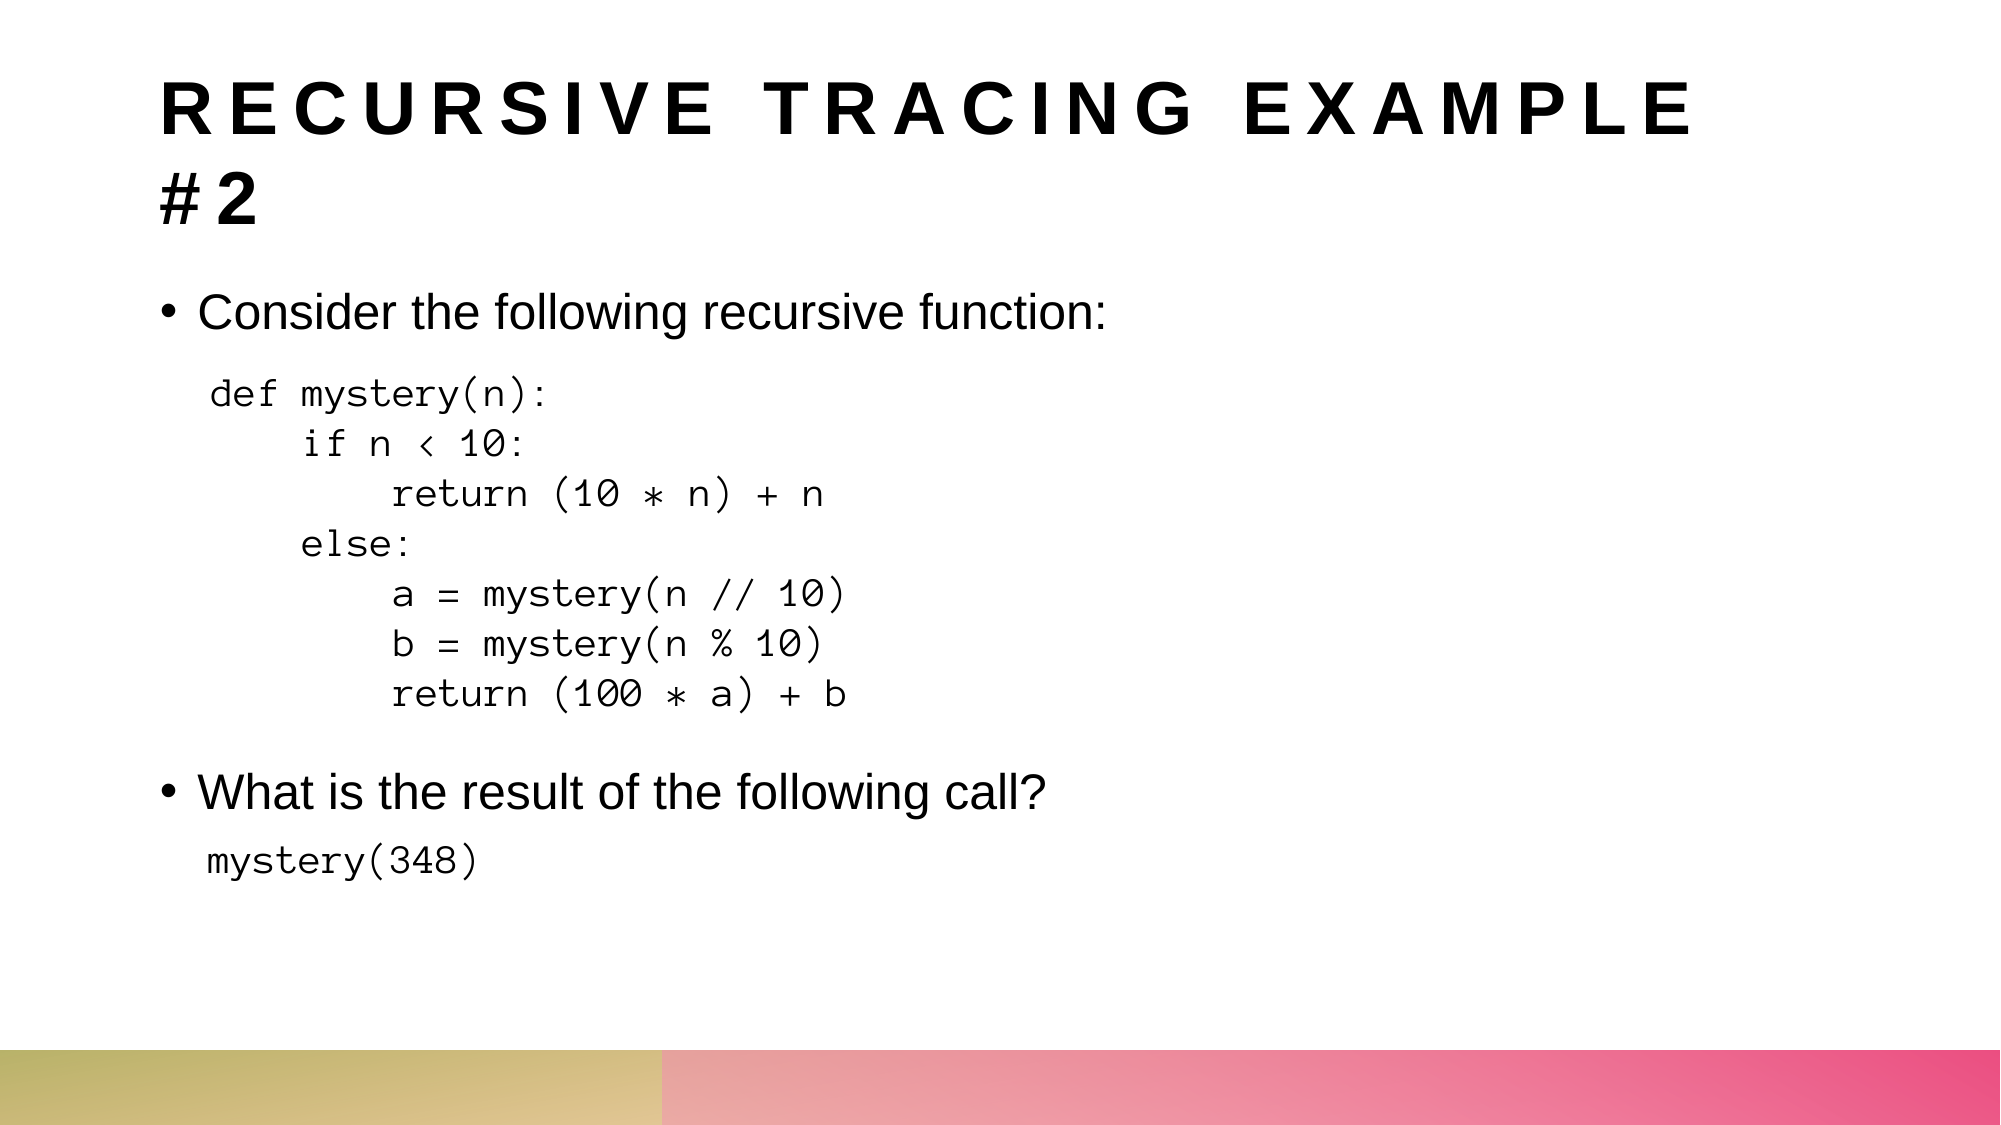

# Recursive tracing EXAMPLE #2
Consider the following recursive function:
def mystery(n):
    if n < 10:
        return (10 * n) + n
    else:
        a = mystery(n // 10)
        b = mystery(n % 10)
        return (100 * a) + b
What is the result of the following call?
mystery(348)